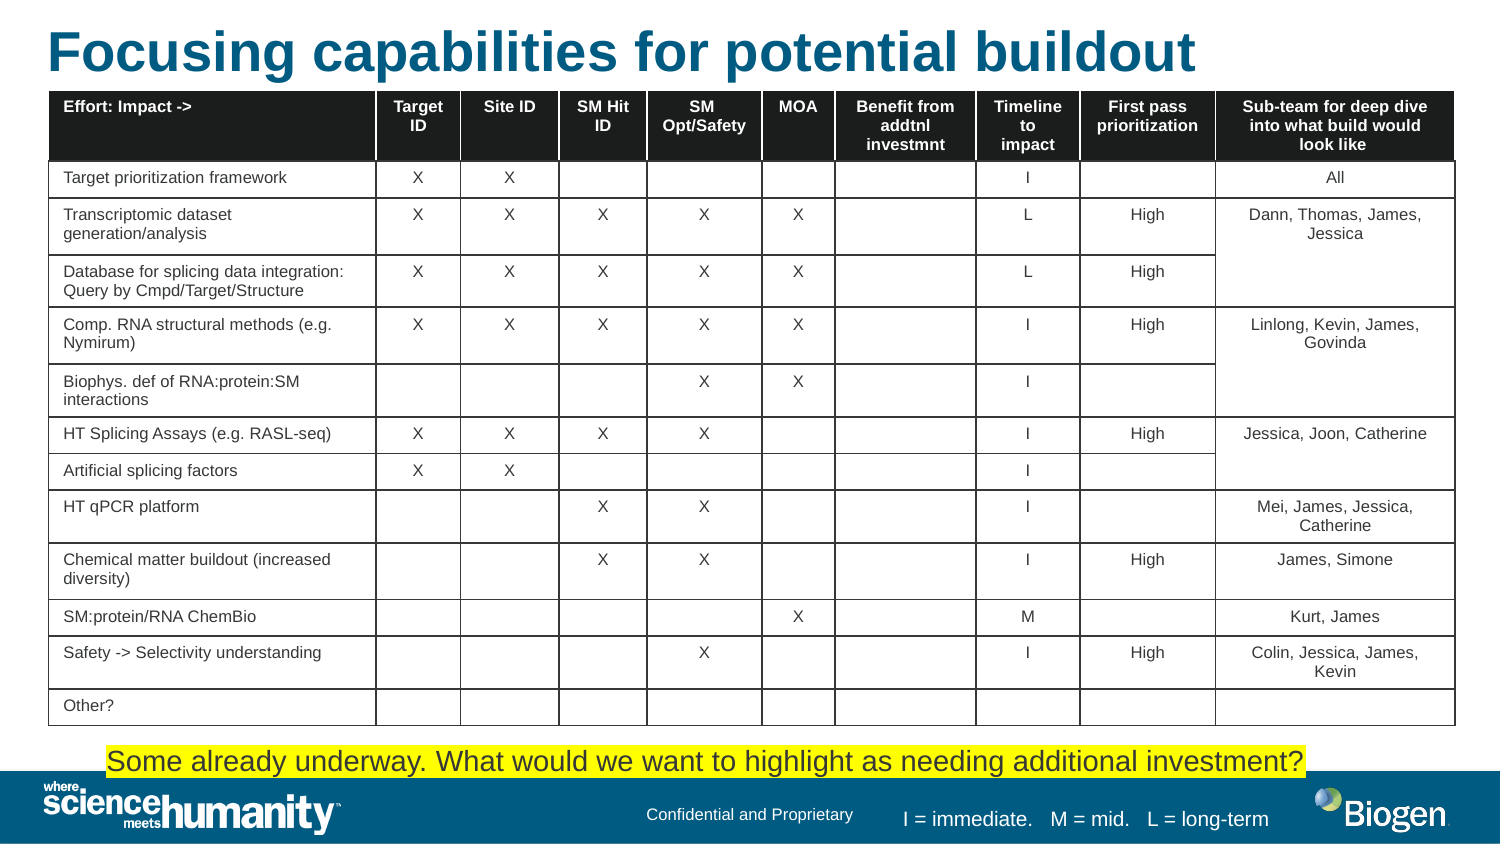

# Focusing capabilities for potential buildout
| Effort: Impact -> | Target ID | Site ID | SM Hit ID | SM  Opt/Safety | MOA | Benefit from addtnl investmnt | Timeline to impact | First pass prioritization | Sub-team for deep dive into what build would look like |
| --- | --- | --- | --- | --- | --- | --- | --- | --- | --- |
| Target prioritization framework | X | X |  |  |  |  | I |  | All |
| Transcriptomic dataset generation/analysis | X | X | X | X | X |  | L | High | Dann, Thomas, James, Jessica |
| Database for splicing data integration: Query by Cmpd/Target/Structure | X | X | X | X | X |  | L | High |  |
| Comp. RNA structural methods (e.g. Nymirum) | X | X | X | X | X |  | I | High | Linlong, Kevin, James, Govinda |
| Biophys. def of RNA:protein:SM interactions |  |  |  | X | X |  | I |  |  |
| HT Splicing Assays (e.g. RASL-seq) | X | X | X | X |  |  | I | High | Jessica, Joon, Catherine |
| Artificial splicing factors | X | X |  |  |  |  | I |  |  |
| HT qPCR platform |  |  | X | X |  |  | I |  | Mei, James, Jessica, Catherine |
| Chemical matter buildout (increased diversity) |  |  | X | X |  |  | I | High | James, Simone |
| SM:protein/RNA ChemBio |  |  |  |  | X |  | M |  | Kurt, James |
| Safety -> Selectivity understanding |  |  |  | X |  |  | I | High | Colin, Jessica, James, Kevin |
| Other? |  |  |  |  |  |  |  |  |  |
Some already underway. What would we want to highlight as needing additional investment?
I = immediate.   M = mid.   L = long-term